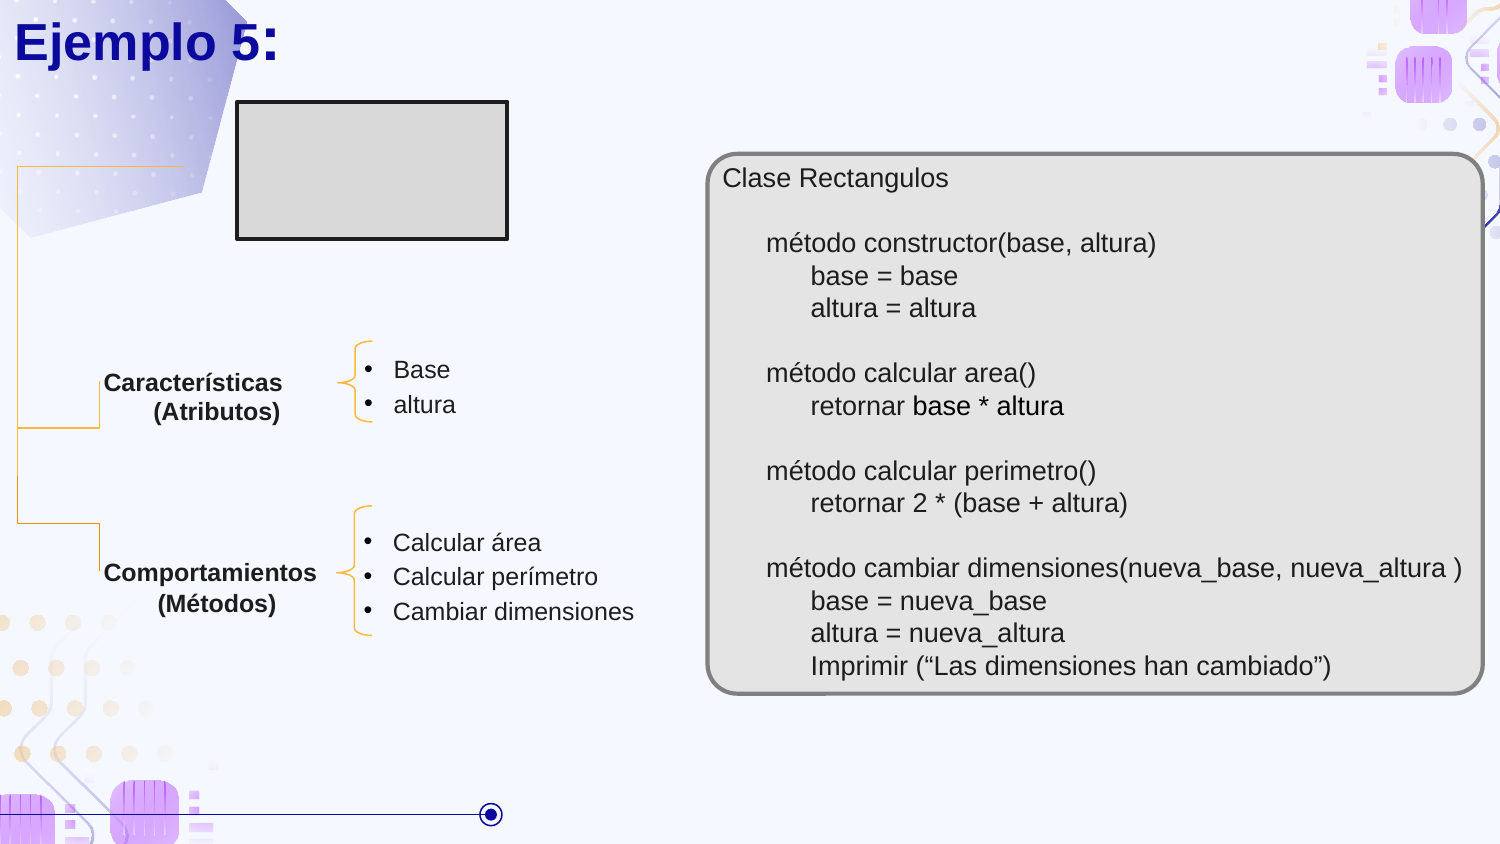

# Ejemplo 5:

Clase Rectangulos

método constructor(base, altura)
base = base
altura = altura

método calcular area()
retornar base * altura

método calcular perimetro()
retornar 2 * (base + altura)

método cambiar dimensiones(nueva_base, nueva_altura )
base = nueva_base
altura = nueva_altura
Imprimir (“Las dimensiones han cambiado”)

Características
Base
altura
(Atributos)
Calcular área
Calcular perímetro
Cambiar dimensiones

Comportamientos
(Métodos)